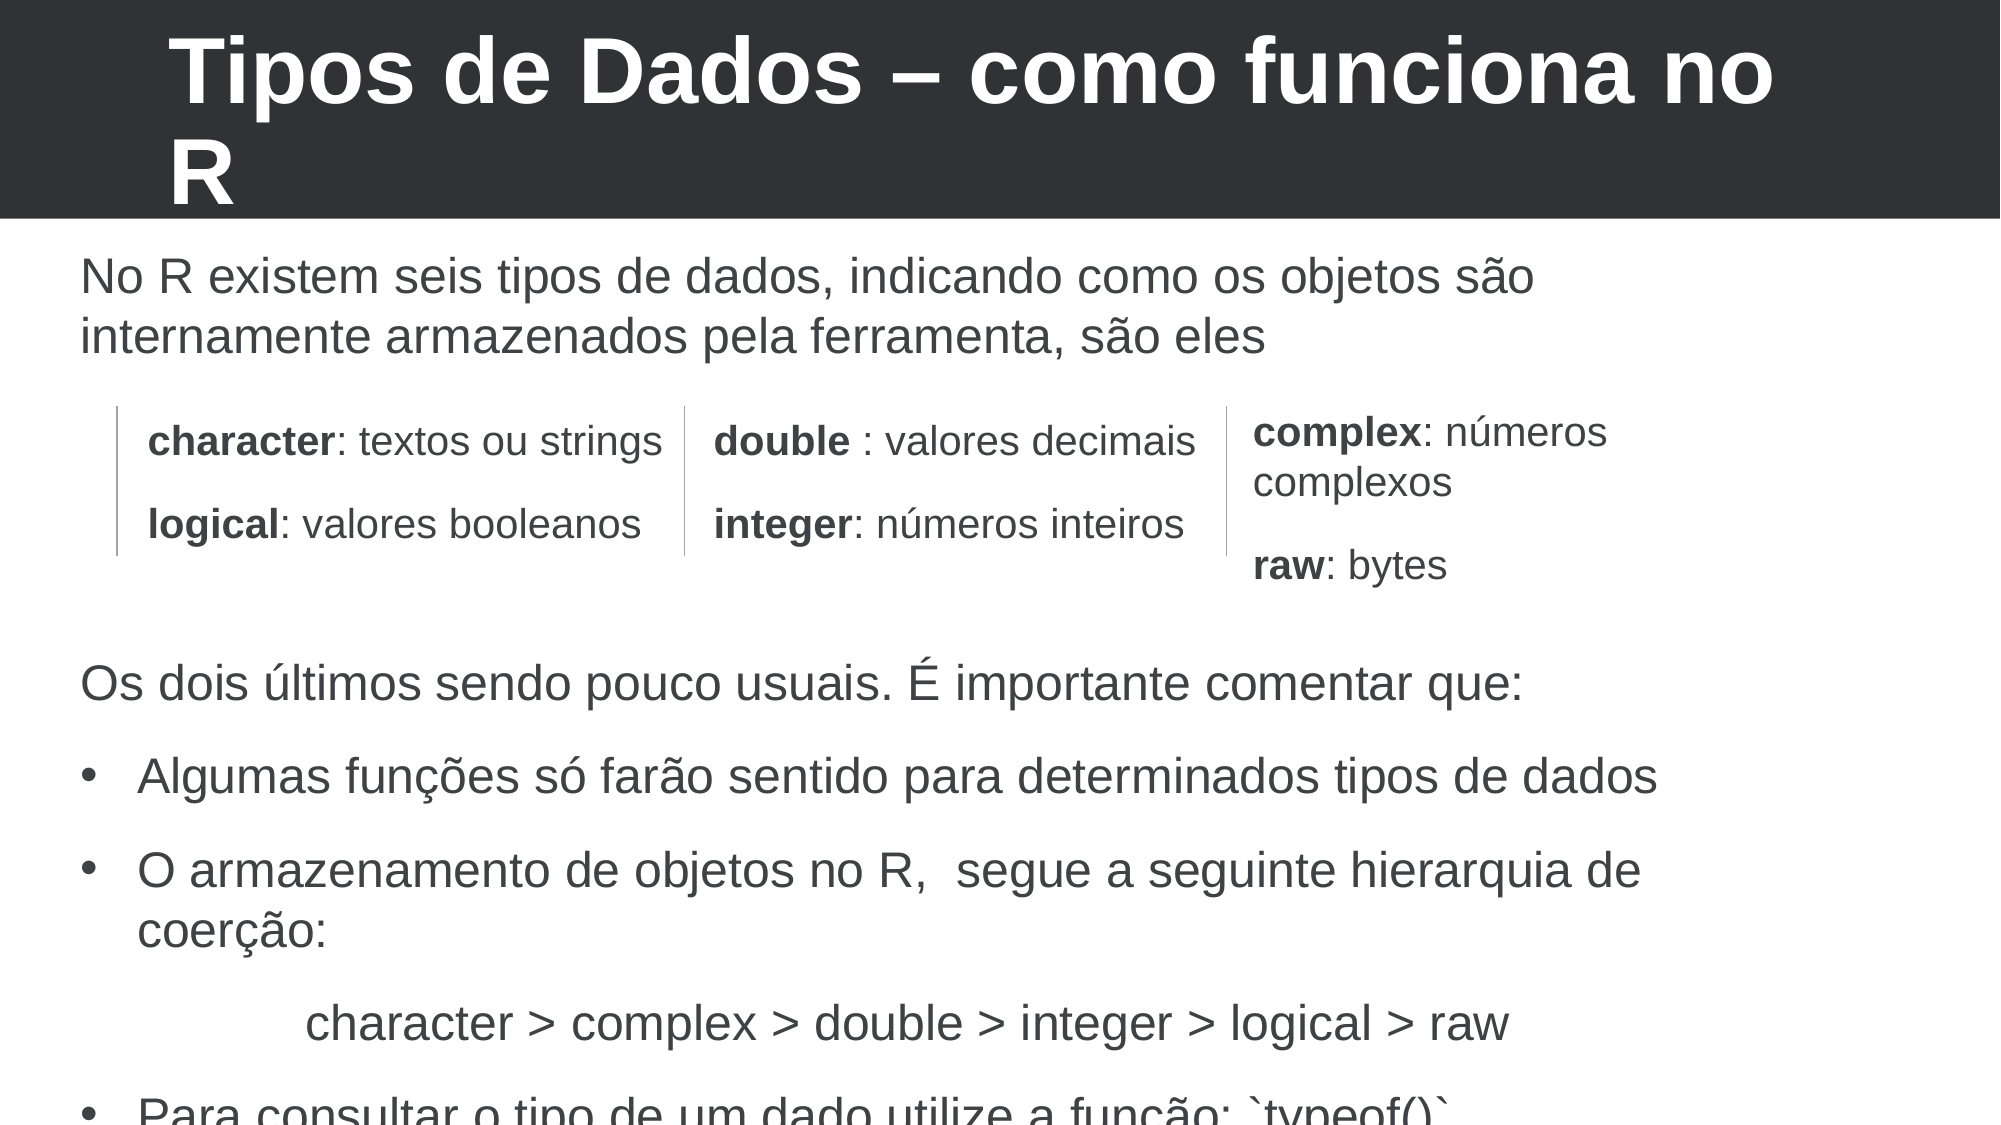

# Tipos de Dados – como funciona no R
No R existem seis tipos de dados, indicando como os objetos são internamente armazenados pela ferramenta, são eles

Os dois últimos sendo pouco usuais. É importante comentar que:
Algumas funções só farão sentido para determinados tipos de dados
O armazenamento de objetos no R,  segue a seguinte hierarquia de coerção:
character > complex > double > integer > logical > raw
Para consultar o tipo de um dado utilize a função: `typeof()`
complex: números complexos
raw: bytes
character: textos ou strings
logical: valores booleanos
double : valores decimais
integer: números inteiros